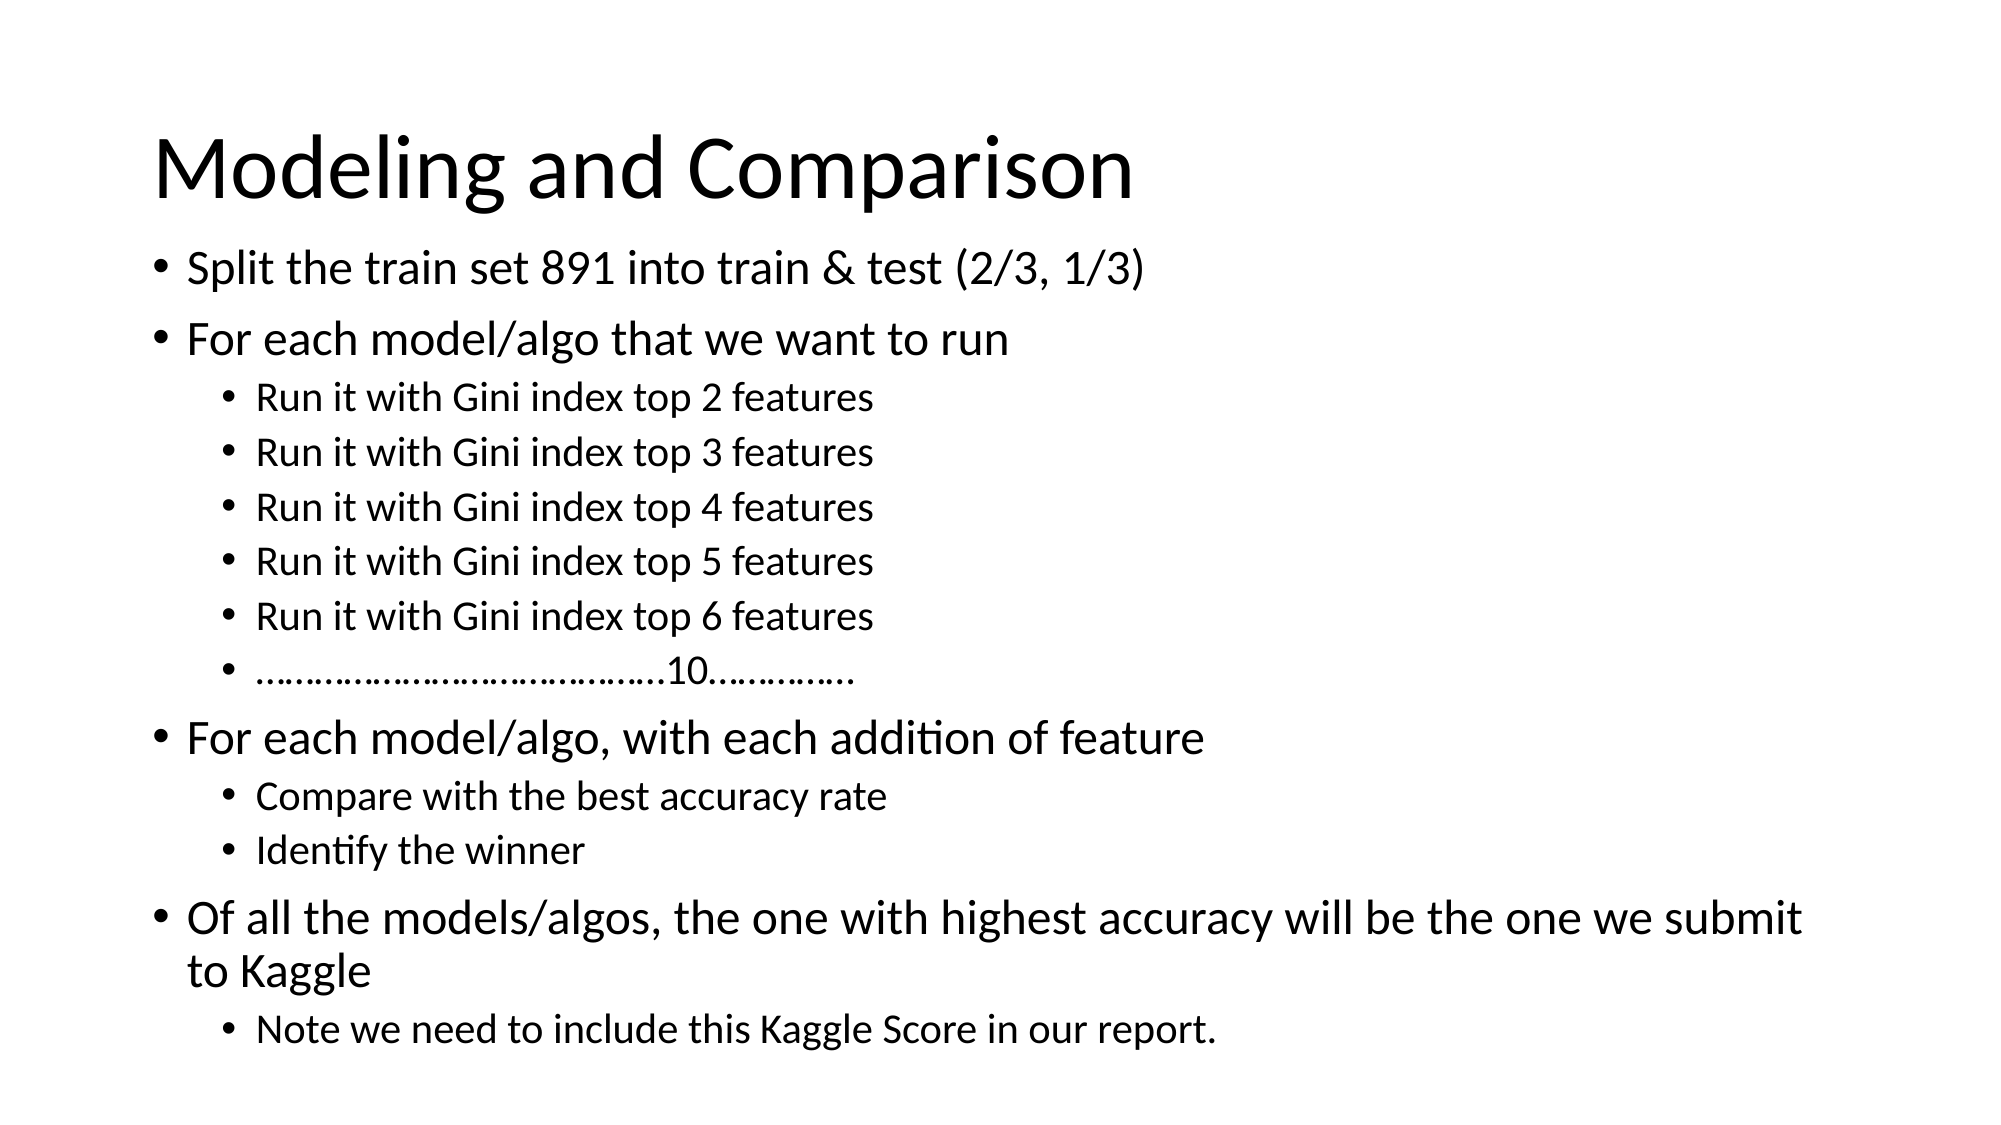

# Modeling and Comparison
Split the train set 891 into train & test (2/3, 1/3)
For each model/algo that we want to run
Run it with Gini index top 2 features
Run it with Gini index top 3 features
Run it with Gini index top 4 features
Run it with Gini index top 5 features
Run it with Gini index top 6 features
……………………………………10……………
For each model/algo, with each addition of feature
Compare with the best accuracy rate
Identify the winner
Of all the models/algos, the one with highest accuracy will be the one we submit to Kaggle
Note we need to include this Kaggle Score in our report.